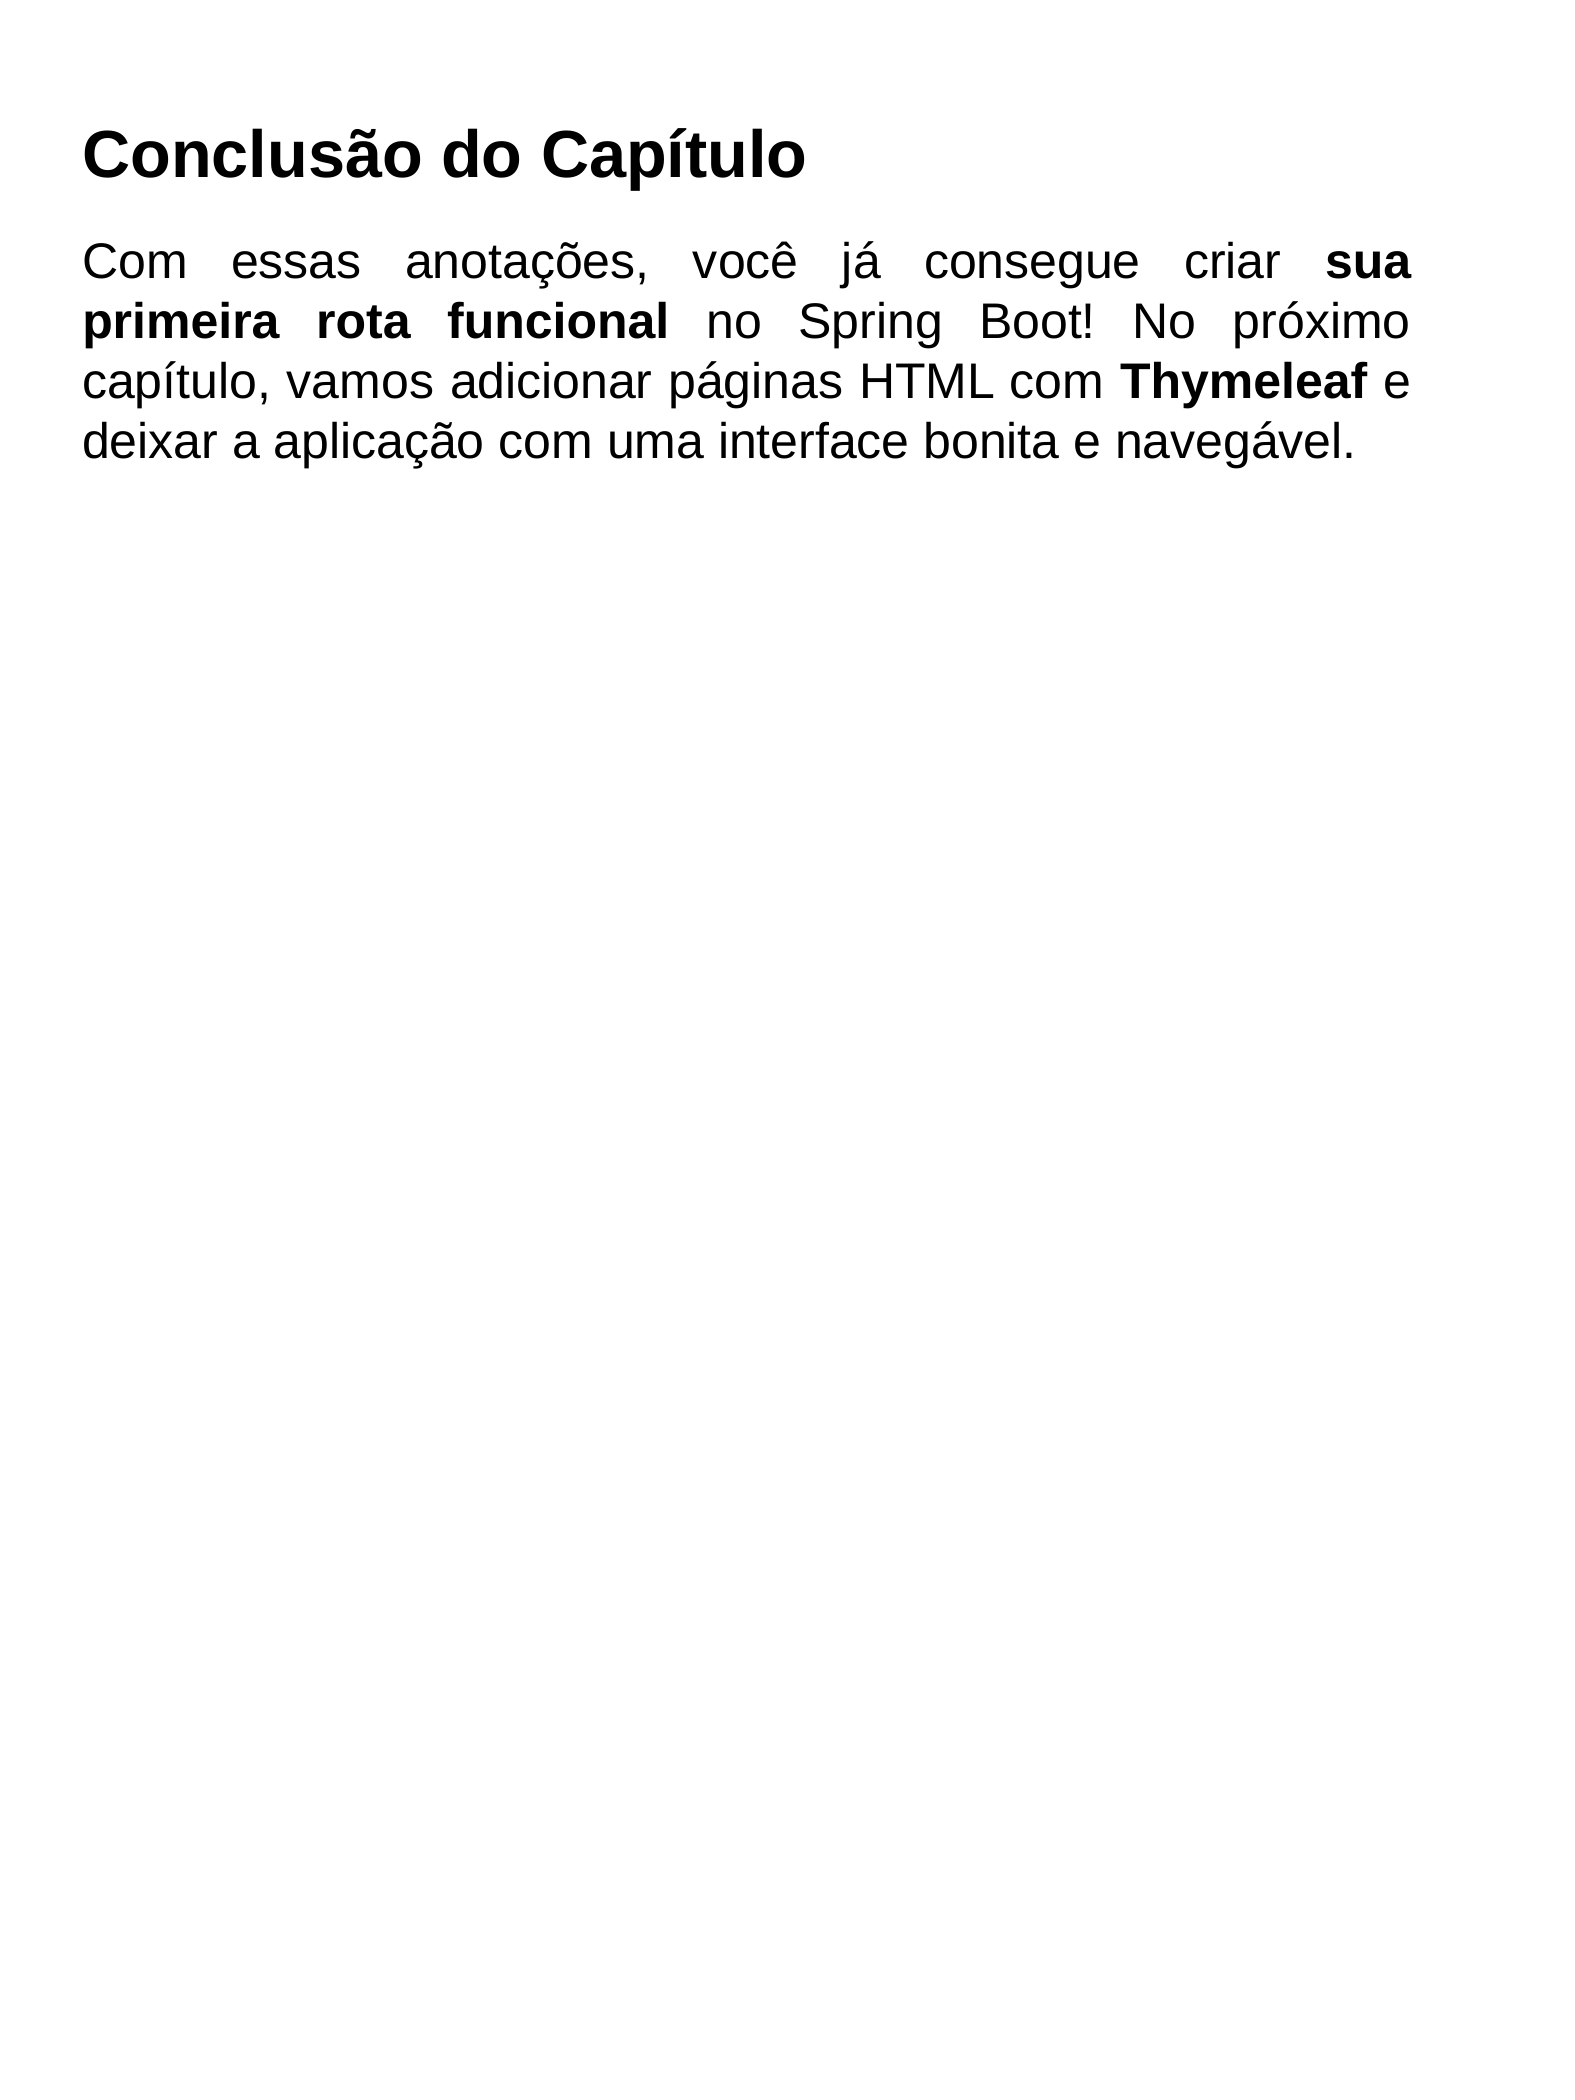

Conclusão do Capítulo
Com essas anotações, você já consegue criar sua primeira rota funcional no Spring Boot! No próximo capítulo, vamos adicionar páginas HTML com Thymeleaf e deixar a aplicação com uma interface bonita e navegável.